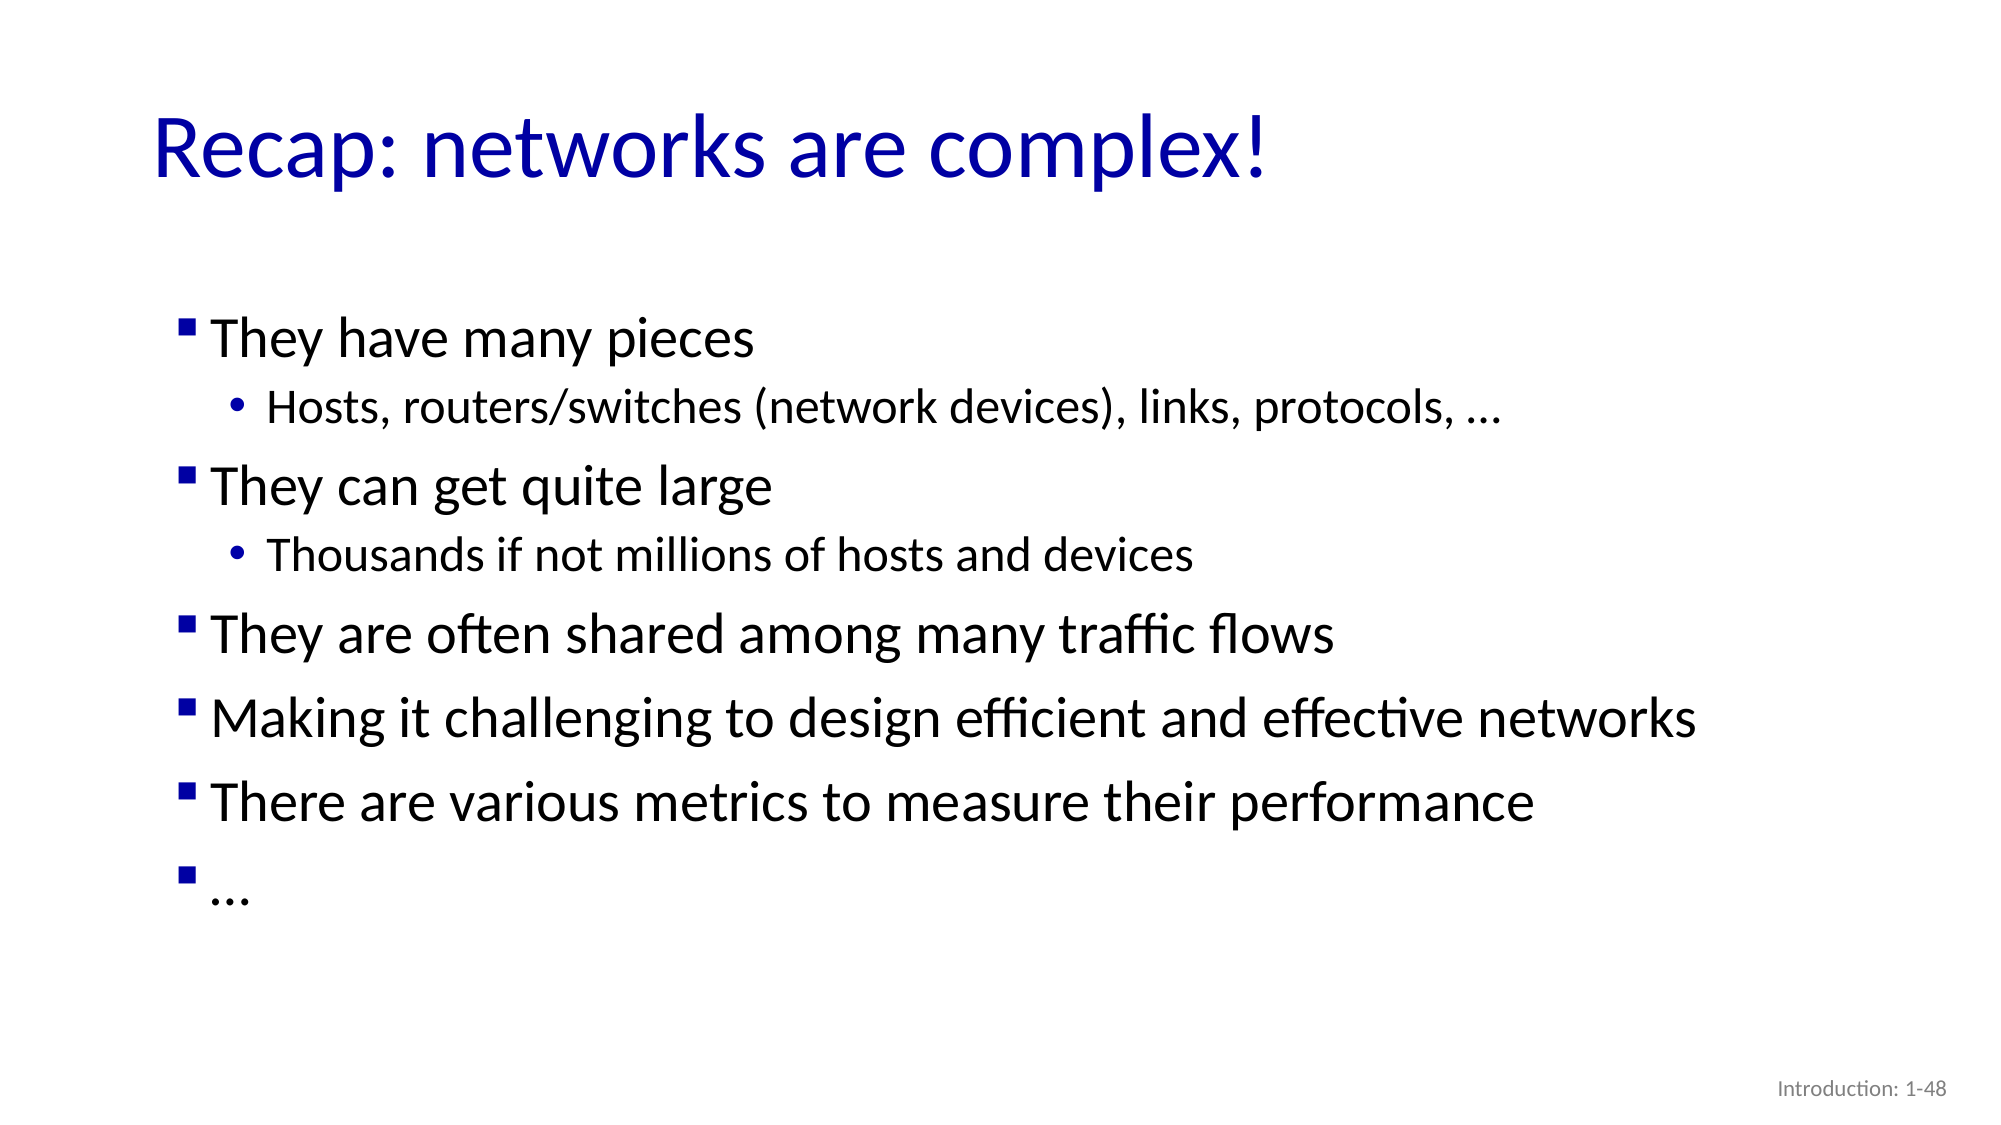

# Recap: networks are complex!
They have many pieces
Hosts, routers/switches (network devices), links, protocols, …
They can get quite large
Thousands if not millions of hosts and devices
They are often shared among many traffic flows
Making it challenging to design efficient and effective networks
There are various metrics to measure their performance
…
Introduction: 1-48